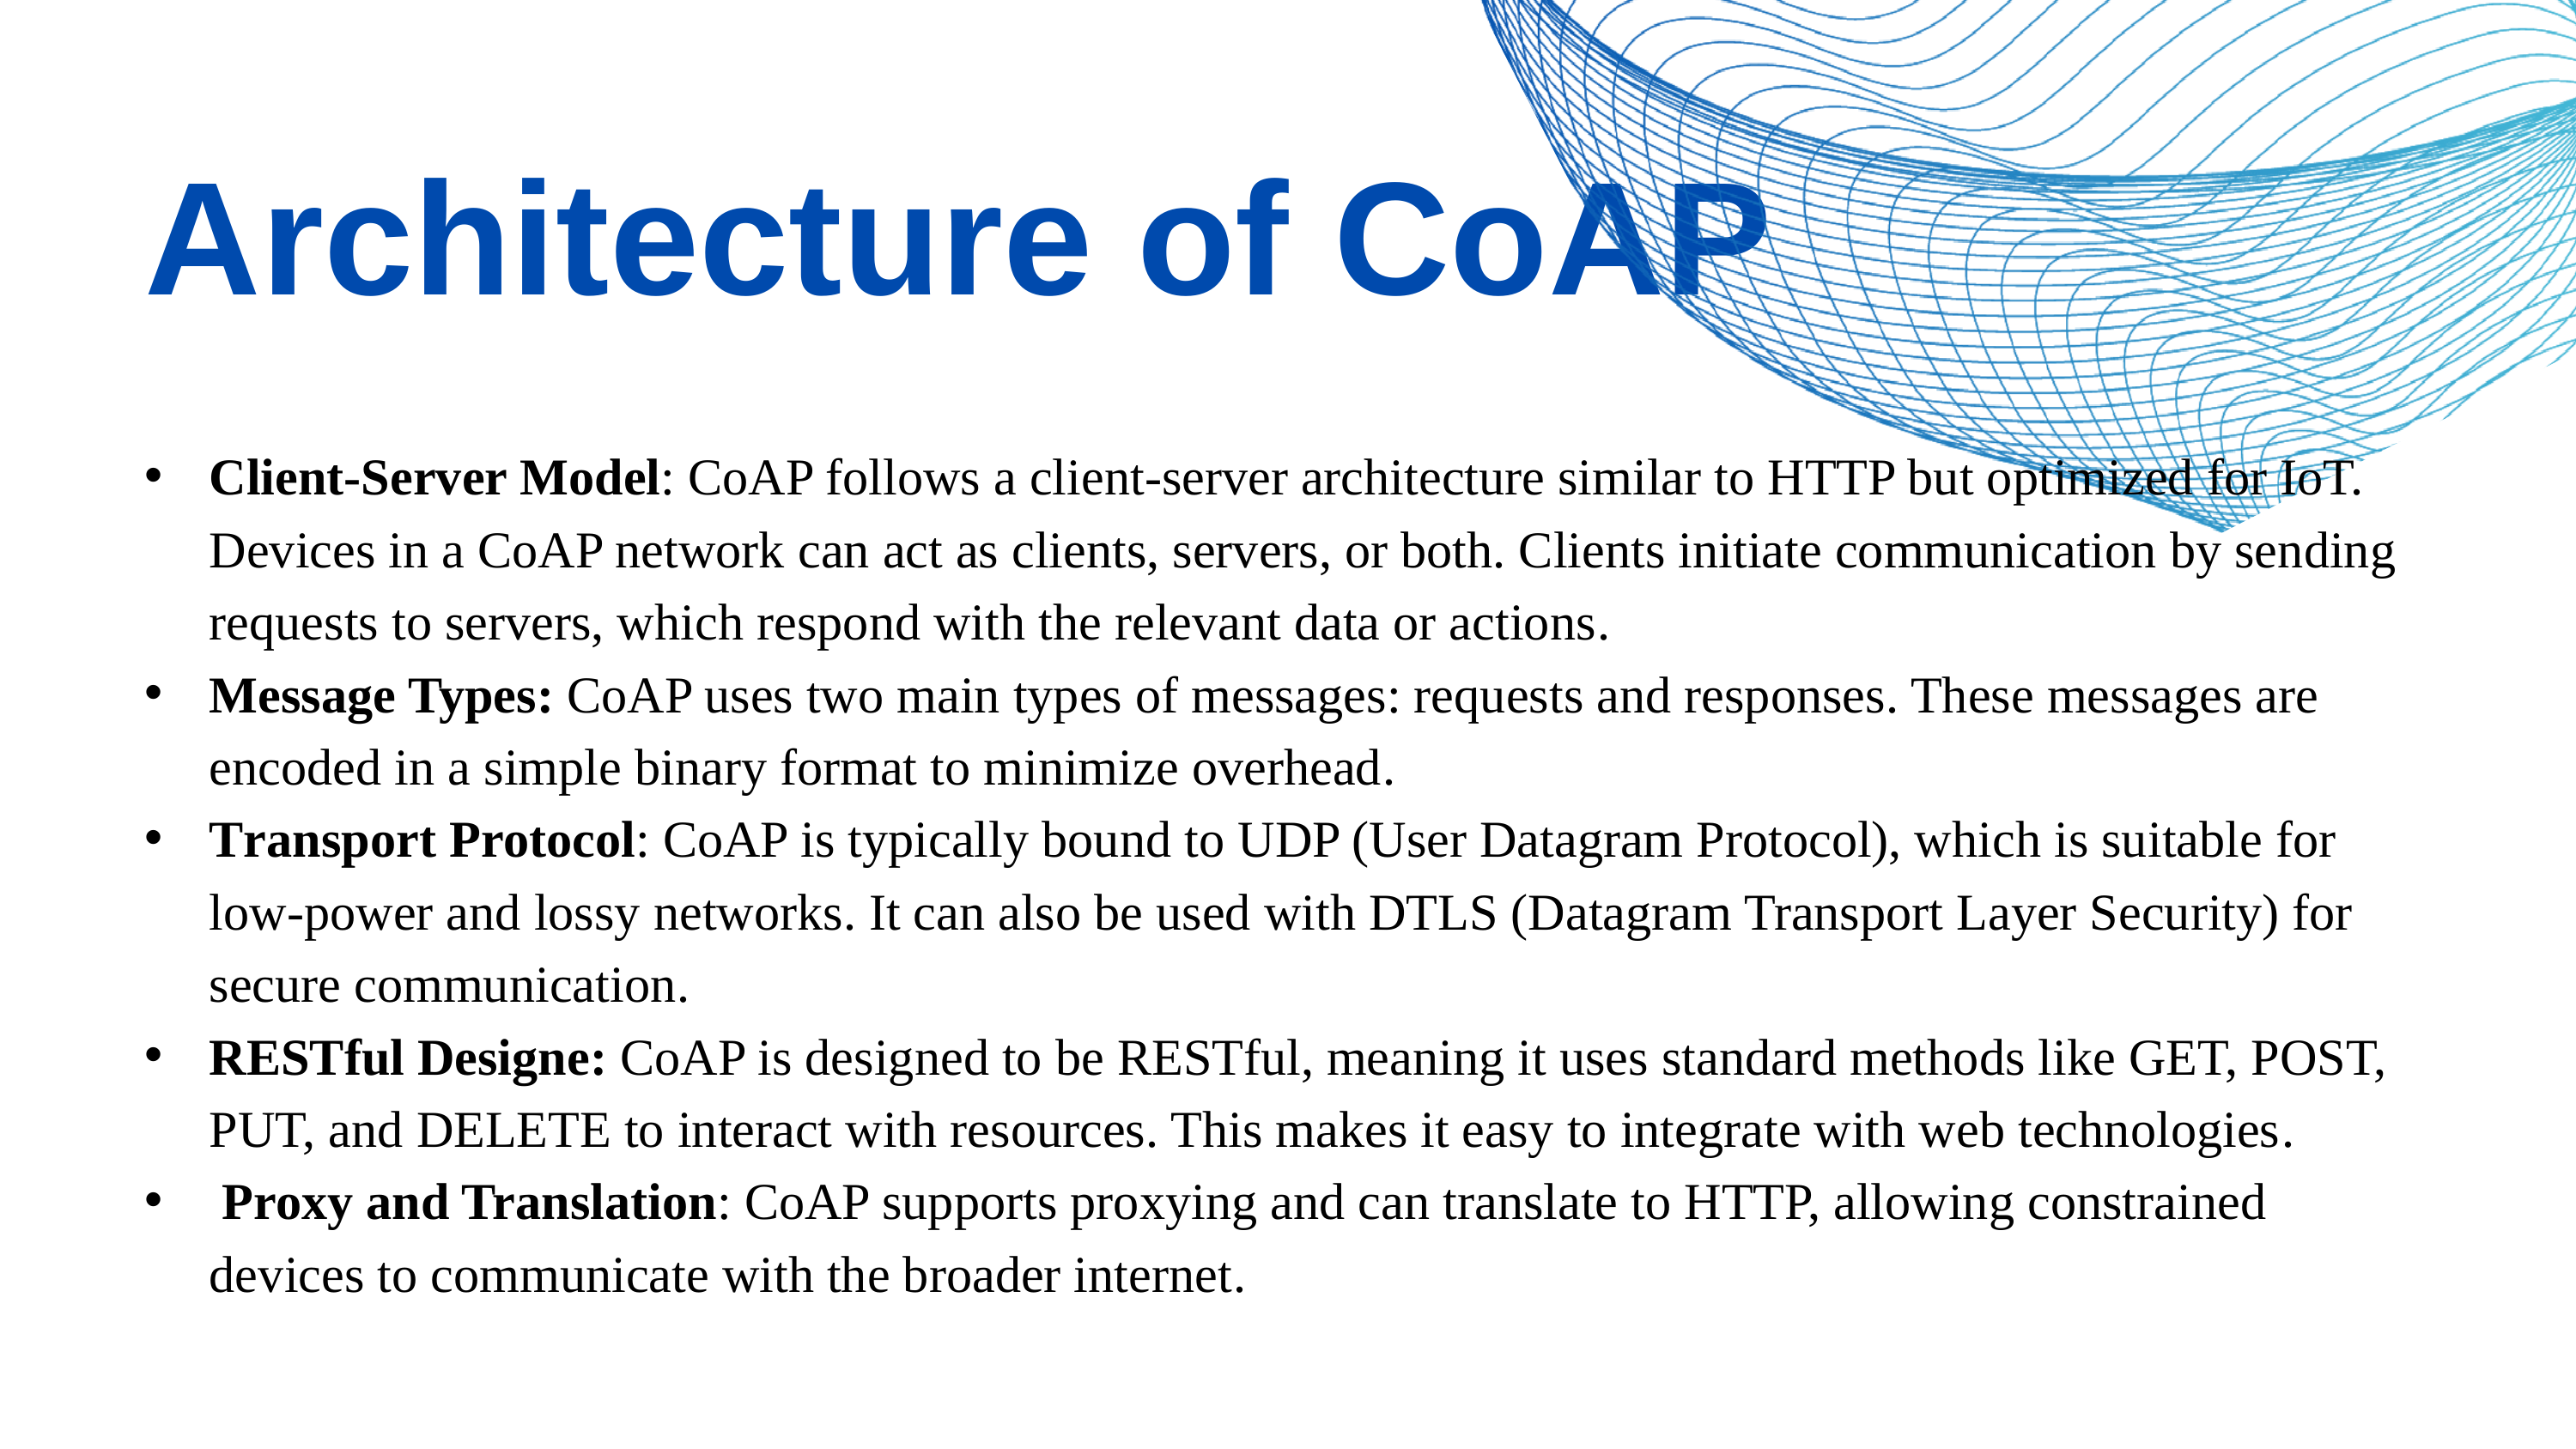

Architecture of CoAP
Client-Server Model: CoAP follows a client-server architecture similar to HTTP but optimized for IoT. Devices in a CoAP network can act as clients, servers, or both. Clients initiate communication by sending requests to servers, which respond with the relevant data or actions.
Message Types: CoAP uses two main types of messages: requests and responses. These messages are encoded in a simple binary format to minimize overhead.
Transport Protocol: CoAP is typically bound to UDP (User Datagram Protocol), which is suitable for low-power and lossy networks. It can also be used with DTLS (Datagram Transport Layer Security) for secure communication.
RESTful Designe: CoAP is designed to be RESTful, meaning it uses standard methods like GET, POST, PUT, and DELETE to interact with resources. This makes it easy to integrate with web technologies.
 Proxy and Translation: CoAP supports proxying and can translate to HTTP, allowing constrained devices to communicate with the broader internet.